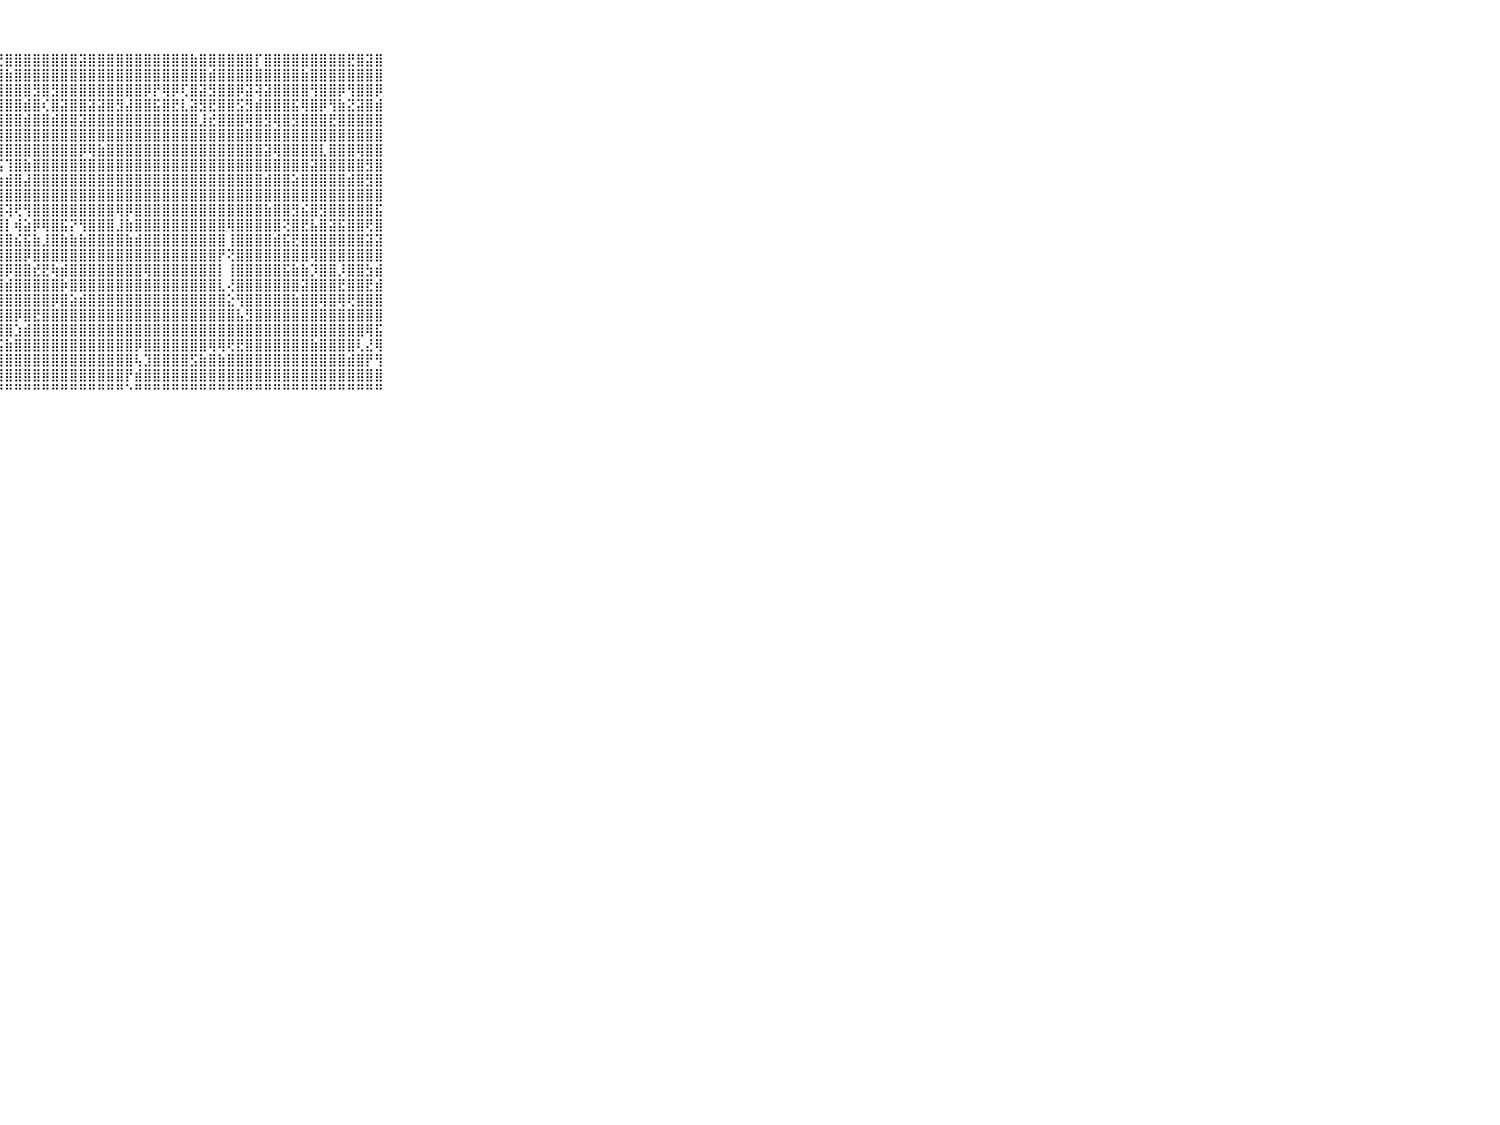

⠀⠀⠀⠀⠀⠀⠀⠀⠀⠀⠀⢸⣿⣿⣿⣿⣿⣾⣿⣿⣿⡿⣿⣿⣿⣯⣿⣟⣿⣿⣿⣿⣿⣿⣿⣿⣽⣿⣿⣿⣿⣿⣿⣿⣿⣿⣿⣿⣷⣿⣿⣿⣿⣿⣿⡏⣿⣿⣿⣿⣿⣿⣿⣿⣿⣟⣿⣽⣿⠀⠀⠀⠀⠀⠀⠀⠀⠀⠀⠀⠀
⠀⠀⠀⠀⠀⠀⠀⠀⠀⠀⠀⢸⣿⣿⣿⣿⣷⣿⣿⣿⣿⣿⣿⣿⣿⣿⣿⣿⣷⣿⣿⣿⣿⣿⣿⣿⣿⣿⣿⣿⣿⣿⣿⣿⣿⣿⣿⣿⣿⣿⣾⣿⣿⣿⣿⣿⣿⣿⣿⣿⣷⣿⣿⣿⣿⣿⣿⣿⣿⠀⠀⠀⠀⠀⠀⠀⠀⠀⠀⠀⠀
⠀⠀⠀⠀⠀⠀⠀⠀⠀⠀⠀⢸⣿⣿⣿⡿⣿⣿⣿⢿⣿⣿⣿⣿⣿⣿⣿⣿⣿⣿⣿⣻⣿⣻⣿⣿⣿⣿⣿⣿⣿⣿⣿⡿⡟⢿⡿⢏⣿⣽⣻⣿⣿⡿⣽⢽⣽⣿⣿⣿⣿⢻⣿⣿⡿⢻⣿⣿⡿⠀⠀⠀⠀⠀⠀⠀⠀⠀⠀⠀⠀
⠀⠀⠀⠀⠀⠀⠀⠀⠀⠀⠀⢸⣿⣿⣽⣵⣿⣿⣷⣿⣳⣿⣿⣿⣿⡿⣿⣿⣿⣿⣾⣿⢎⣿⣽⣿⣿⣽⣽⣿⣻⣼⣿⣿⣯⣿⣟⣇⣽⣻⣟⣿⣿⣫⣻⣾⣿⣿⣿⣯⢿⣿⡿⢻⣷⣝⣽⣿⣾⠀⠀⠀⠀⠀⠀⠀⠀⠀⠀⠀⠀
⠀⠀⠀⠀⠀⠀⠀⠀⠀⠀⠀⢸⣿⣿⣿⣿⣿⣿⣿⢧⢿⡼⣾⣿⢿⣿⣿⣿⣿⣿⣾⣿⣿⣾⣿⣿⣽⣿⣿⣿⣿⣿⣿⣿⣿⣿⣿⣿⣿⣸⣞⣿⣿⣿⢿⣿⣻⢿⣿⣻⣿⣿⣿⣟⣿⣿⣿⣿⣿⠀⠀⠀⠀⠀⠀⠀⠀⠀⠀⠀⠀
⠀⠀⠀⠀⠀⠀⠀⠀⠀⠀⠀⢸⣿⣿⣿⣿⣿⣿⣷⢿⣿⣿⣿⣿⣿⣿⣿⣿⣿⣿⣿⣿⣿⣿⣿⣿⣿⣿⣿⣿⣿⣿⣿⣿⣿⣿⣿⣿⣿⣿⣿⣿⣿⣿⣿⣿⣿⣿⣿⣿⣿⣿⣿⣿⣿⣿⣿⣿⣿⠀⠀⠀⠀⠀⠀⠀⠀⠀⠀⠀⠀
⠀⠀⠀⠀⠀⠀⠀⠀⠀⠀⠀⢸⣿⣿⡿⣽⣿⣿⣱⣿⣿⣿⣿⣿⣯⡿⢫⣾⣿⣿⣿⣿⣿⣿⣿⣿⡿⢿⣷⣿⣿⣿⣿⣿⣿⣿⣿⣿⣿⣿⣿⣿⣿⣿⣿⣿⣽⢿⣿⣿⣿⣿⣇⣿⣿⣿⢿⣿⣿⠀⠀⠀⠀⠀⠀⠀⠀⠀⠀⠀⠀
⠀⠀⠀⠀⠀⠀⠀⠀⠀⠀⠀⠘⣷⣿⣷⢾⣿⣿⣿⣻⣿⢻⣿⣿⣿⣿⡿⣯⢹⣿⣷⣿⣿⣿⣿⣿⣿⣿⣿⣿⣿⣿⣿⣿⣿⣿⣿⣿⣿⣿⣿⣿⣿⣿⣿⣿⣿⣿⣿⣿⣿⣽⣿⣿⣿⣿⣿⣻⣿⠀⠀⠀⠀⠀⠀⠀⠀⠀⠀⠀⠀
⠀⠀⠀⠀⠀⠀⠀⠀⠀⠀⠀⢸⣿⣿⣿⢞⢿⣿⣿⣿⣷⣿⣿⣿⣿⣽⣿⣵⣾⣿⣼⣿⣿⣿⣿⣿⣿⣿⣿⣿⣿⣿⣿⣿⣿⣿⣿⣿⣿⣿⣿⣿⣿⣿⣿⣿⣾⣿⣿⣵⣿⣿⣿⣿⣿⣾⣿⣻⣿⠀⠀⠀⠀⠀⠀⠀⠀⠀⠀⠀⠀
⠀⠀⠀⠀⠀⠀⠀⠀⠀⠀⠀⢸⣿⣿⣿⣿⣿⣿⣿⣿⣿⣿⣿⣿⣿⣿⣿⣿⣿⣿⣿⣿⣿⣿⣿⣿⣿⣿⣿⣿⣿⣿⣿⣿⣿⣿⣿⣿⣿⣿⣿⣿⣿⣿⣿⣿⣿⣿⣿⣿⣿⣿⣿⣿⣿⣿⣿⣿⣿⠀⠀⠀⠀⠀⠀⠀⠀⠀⠀⠀⠀
⠀⠀⠀⠀⠀⠀⠀⠀⠀⠀⠀⢸⡿⣿⣿⣿⣿⣿⣿⣿⣿⣿⣿⣿⣻⣿⣽⣿⢽⢟⢻⣿⣿⣿⣿⣿⣿⣿⣿⣿⢿⡿⣿⣿⣿⣿⣿⣿⣿⣿⣿⣿⣿⣿⣿⣿⣷⣿⣿⣻⣮⣿⣻⣿⣿⣿⣿⣿⣯⠀⠀⠀⠀⠀⠀⠀⠀⠀⠀⠀⠀
⠀⠀⠀⠀⠀⠀⠀⠀⠀⠀⠀⢸⣿⣿⣿⣿⣿⣿⣿⣿⣿⣿⣿⣾⣿⣾⣿⣿⡇⢾⣵⡿⢿⣿⣯⡝⢻⣿⣿⣿⣸⣷⣿⣿⣿⣿⣿⣿⣿⣿⣿⣿⢿⣿⣿⣿⣿⣿⢝⣿⣟⣧⣿⣽⣯⣿⣿⢟⣿⠀⠀⠀⠀⠀⠀⠀⠀⠀⠀⠀⠀
⠀⠀⠀⠀⠀⠀⠀⠀⠀⠀⠀⢸⣿⣿⣿⣿⣷⣿⣿⣿⣿⣿⣿⣿⣿⣯⣺⣿⣿⣮⣯⣷⣸⣿⣷⣷⣷⣿⣿⣿⣿⣷⣾⣿⣿⣿⣿⣿⣿⣿⣿⣿⢸⣿⣿⣿⣿⣾⣯⣟⣿⣿⣿⣿⣿⣿⣿⣽⣽⠀⠀⠀⠀⠀⠀⠀⠀⠀⠀⠀⠀
⠀⠀⠀⠀⠀⠀⠀⠀⠀⠀⠀⠘⢟⡿⣿⣿⣿⡿⣿⣿⣿⣿⣿⣿⡿⣿⣿⣿⣿⣿⡿⣿⣿⣿⣿⣿⣿⣿⣿⣿⣿⣿⣿⣿⣿⣿⣿⣿⣿⣿⣿⡟⢝⣿⣿⣿⣿⣿⣿⣿⣿⢿⣿⣿⣿⣿⣿⣿⣿⠀⠀⠀⠀⠀⠀⠀⠀⠀⠀⠀⠀
⠀⠀⠀⠀⠀⠀⠀⠀⠀⠀⠀⠀⢕⢜⢟⣻⣿⢿⣧⣿⢿⢿⣿⣿⣿⣿⣿⣿⡿⣿⣿⣞⣟⢷⣾⣿⣿⣿⣿⣿⣿⣿⣿⢿⣿⣿⣿⣿⣿⣿⣿⡇⢸⣿⣿⣿⣿⣿⣯⣷⣷⡹⣿⣿⡸⣿⣿⣳⣾⠀⠀⠀⠀⠀⠀⠀⠀⠀⠀⠀⠀
⠀⠀⠀⠀⠀⠀⠀⠀⠀⠀⠀⠀⢕⢕⢕⢟⢜⡞⢿⣿⣼⣿⣿⣿⣿⣿⣿⣿⣾⣿⣿⣿⣿⣿⡷⣿⣿⣿⣿⣿⣿⣿⣿⣿⣿⣿⣿⣿⣿⣿⣿⣇⢜⣿⣿⣿⣿⣿⣿⣿⣽⣿⣿⣿⣟⣿⣿⣟⣾⠀⠀⠀⠀⠀⠀⠀⠀⠀⠀⠀⠀
⠀⠀⠀⠀⠀⠀⠀⠀⠀⠀⠀⠀⡕⢕⣵⢟⢕⢕⣕⢎⣝⣿⣿⣿⣿⣾⣿⣿⣿⣿⣿⣿⣿⡿⣿⣵⣾⣿⣿⣿⣿⣿⣿⣿⣿⣿⣿⣿⣿⣿⣿⣿⣕⢻⣿⣿⣿⣿⣿⣷⣿⣿⢿⣿⢿⢟⣿⣿⣿⠀⠀⠀⠀⠀⠀⠀⠀⠀⠀⠀⠀
⠀⠀⠀⠀⠀⠀⠀⠀⠀⠀⠀⠀⢕⢜⢝⢕⢱⡕⢕⢜⢺⢿⣿⣿⢻⣿⣿⣿⣿⡿⣿⣟⣿⣿⣿⣿⣿⣿⣿⣿⣿⣿⣿⣿⣿⣿⣿⣿⣿⣿⣿⣿⣿⣧⣻⣿⣿⣿⣿⣿⣿⣿⣿⣿⣿⣿⣿⣿⣿⠀⠀⠀⠀⠀⠀⠀⠀⠀⠀⠀⠀
⠀⠀⠀⠀⠀⠀⠀⠀⠀⠀⠀⠀⠕⠕⢕⢔⢕⢱⢕⢕⢄⢱⡿⣇⢕⣱⣱⢿⣿⣱⣾⣿⣿⣿⣿⣿⣿⣿⣿⣿⣿⣿⣿⣿⣿⣿⣿⣿⣿⣿⣿⣿⣿⣿⣿⣿⣿⣿⣿⣿⣿⣿⣿⣿⣿⣿⣿⢿⣯⠀⠀⠀⠀⠀⠀⠀⠀⠀⠀⠀⠀
⠀⠀⠀⠀⠀⠀⠀⠀⠀⠀⠀⠀⢅⢔⢕⢕⢕⢕⢕⡽⢕⢕⡟⢟⢇⡹⢟⢫⣷⣿⣿⣿⣿⣿⣿⣿⣿⣿⣿⣿⣿⣿⡿⣿⣿⣿⣿⣿⣿⣿⢿⢿⢟⣟⣿⣿⣿⣿⣿⣿⣿⣷⣿⣿⣿⣿⢇⣜⢿⠀⠀⠀⠀⠀⠀⠀⠀⠀⠀⠀⠀
⠀⠀⠀⠀⠀⠀⠀⠀⠀⠀⠀⠀⠀⠀⠁⠑⢕⢕⢕⢕⢝⣣⢎⢕⢕⢕⢕⣿⣿⣿⣿⣿⣿⣿⣿⣿⣿⣿⣿⣿⣿⣿⢧⣹⣿⣿⣿⣿⣫⣷⣿⣷⣿⣿⣿⣿⣿⣿⣿⣿⣿⣿⣿⣿⣿⣾⣿⡟⢻⠀⠀⠀⠀⠀⠀⠀⠀⠀⠀⠀⠀
⠀⠀⠀⠀⠀⠀⠀⠀⠀⠀⠀⠀⠔⠔⠔⠕⠕⢕⢕⢕⢜⢕⢕⢕⢕⢕⢕⣿⣿⣿⣿⣿⣿⣿⣿⣿⣿⣿⣿⣿⣿⡟⣾⣿⣿⣿⣿⣿⣿⣿⣿⣿⣿⣿⣿⣿⣿⣿⣿⣿⣿⣿⣿⣿⣿⣿⣿⣿⣿⠀⠀⠀⠀⠀⠀⠀⠀⠀⠀⠀⠀
⠀⠀⠀⠀⠀⠀⠀⠀⠀⠀⠀⠀⠀⠀⠀⠀⠐⠑⠑⠑⠑⠑⠑⠑⠑⠑⠛⠛⠛⠛⠛⠛⠛⠛⠛⠛⠛⠛⠛⠛⠛⠑⠛⠛⠛⠛⠛⠛⠛⠛⠛⠛⠛⠛⠛⠛⠛⠛⠛⠛⠛⠛⠛⠛⠛⠛⠛⠛⠛⠀⠀⠀⠀⠀⠀⠀⠀⠀⠀⠀⠀